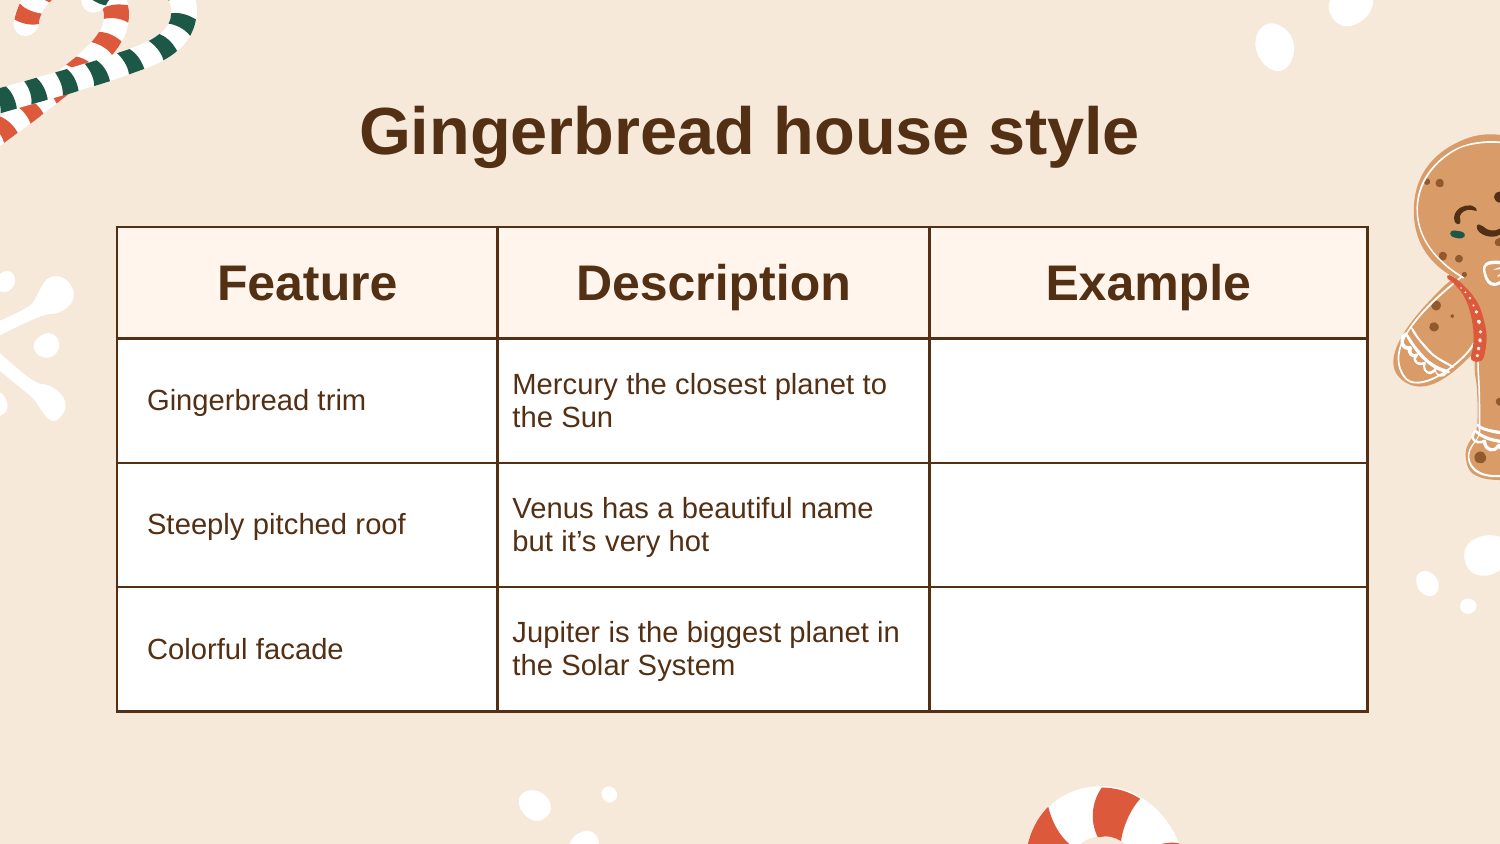

# Gingerbread house style
| Feature | Description | Example |
| --- | --- | --- |
| Gingerbread trim | Mercury the closest planet to the Sun |  |
| Steeply pitched roof | Venus has a beautiful name but it’s very hot |  |
| Colorful facade | Jupiter is the biggest planet in the Solar System |  |